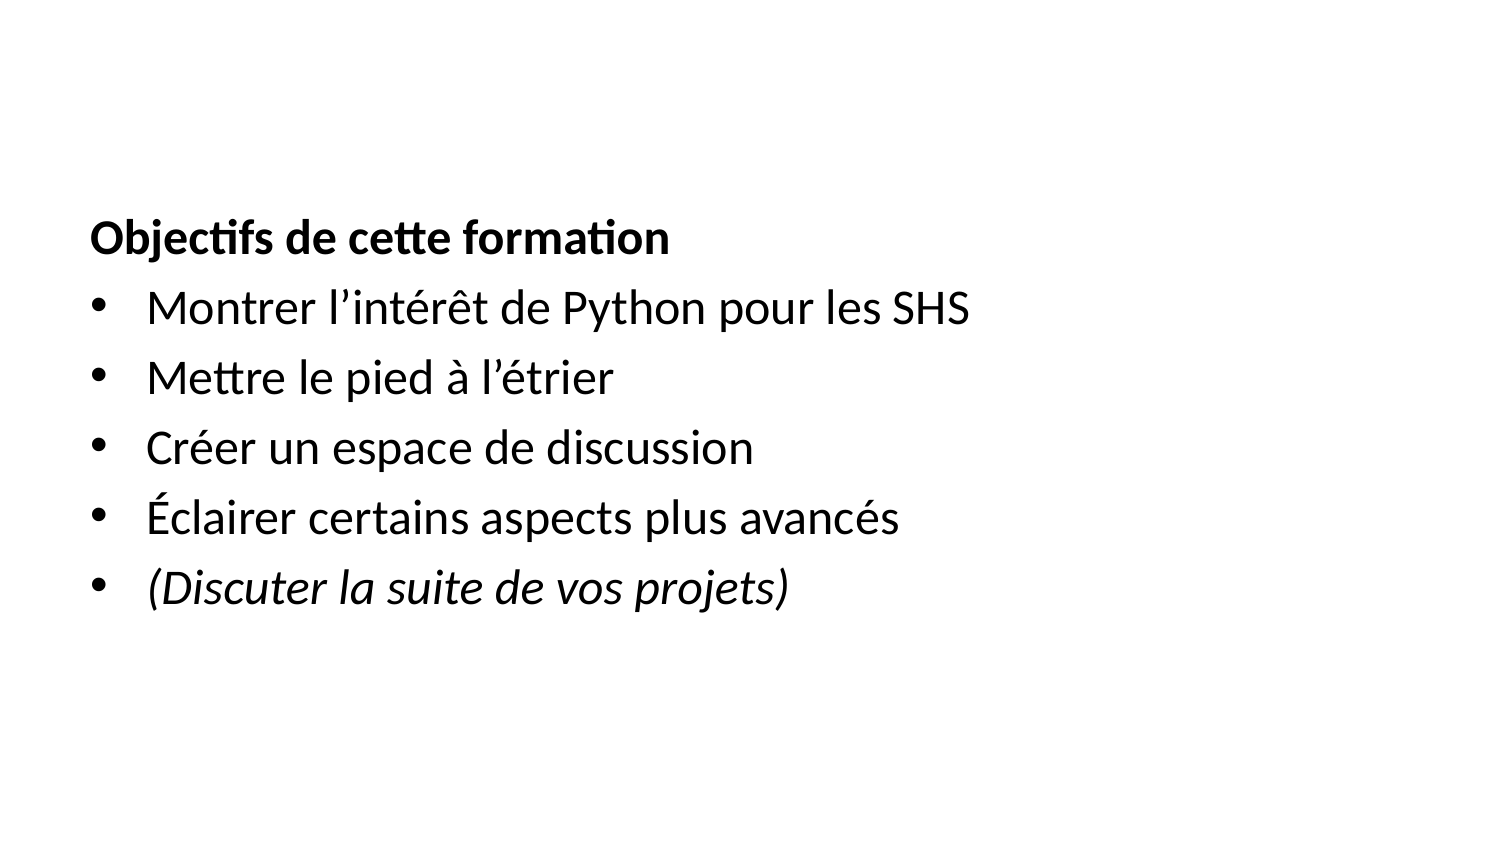

Objectifs de cette formation
Montrer l’intérêt de Python pour les SHS
Mettre le pied à l’étrier
Créer un espace de discussion
Éclairer certains aspects plus avancés
(Discuter la suite de vos projets)